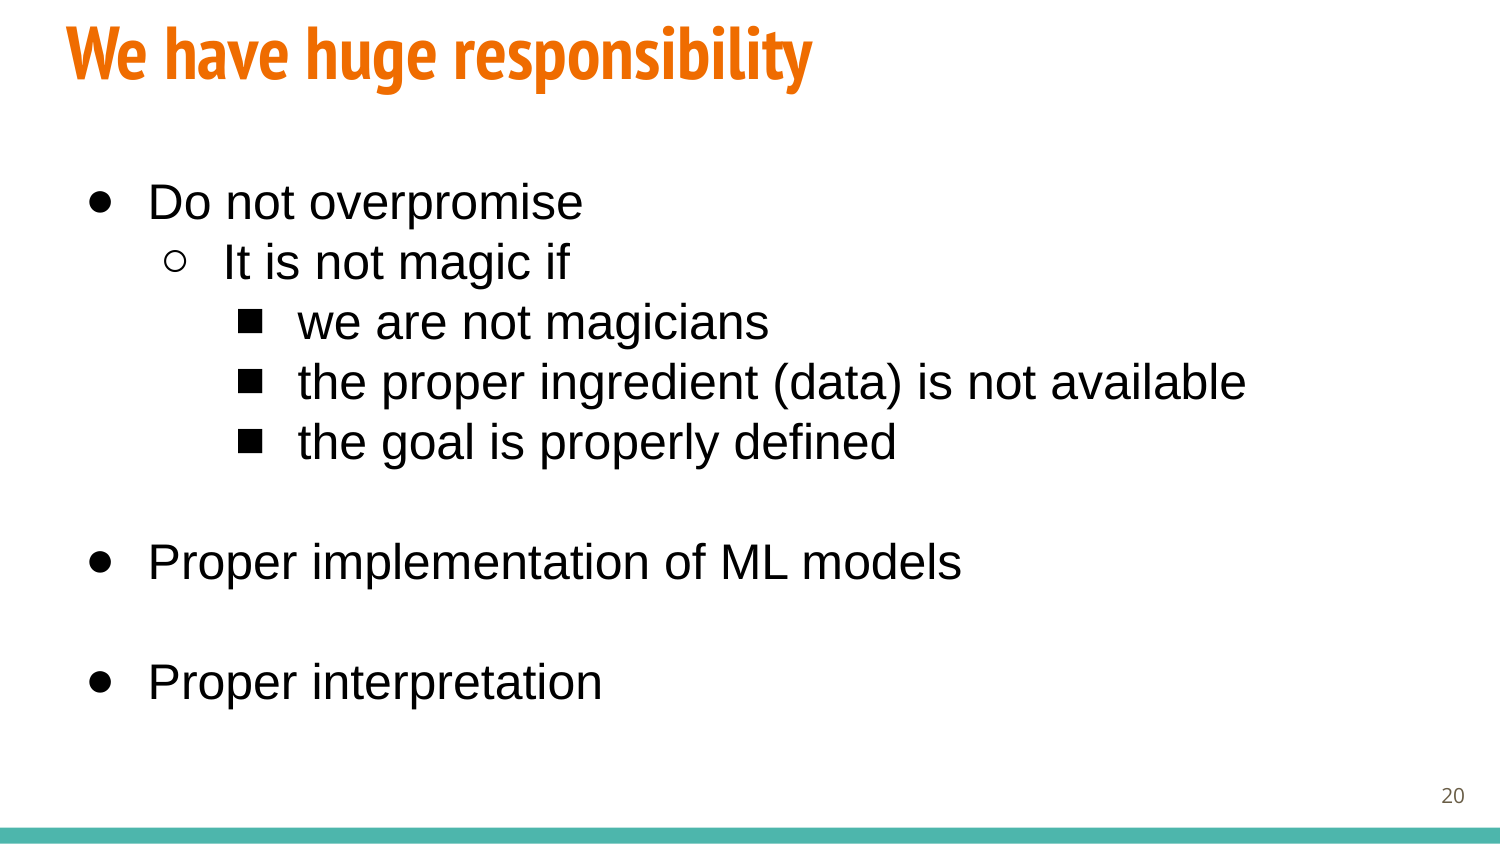

# We have huge responsibility

Do not overpromise
It is not magic if
we are not magicians
the proper ingredient (data) is not available
the goal is properly defined

Proper implementation of ML models

Proper interpretation
20